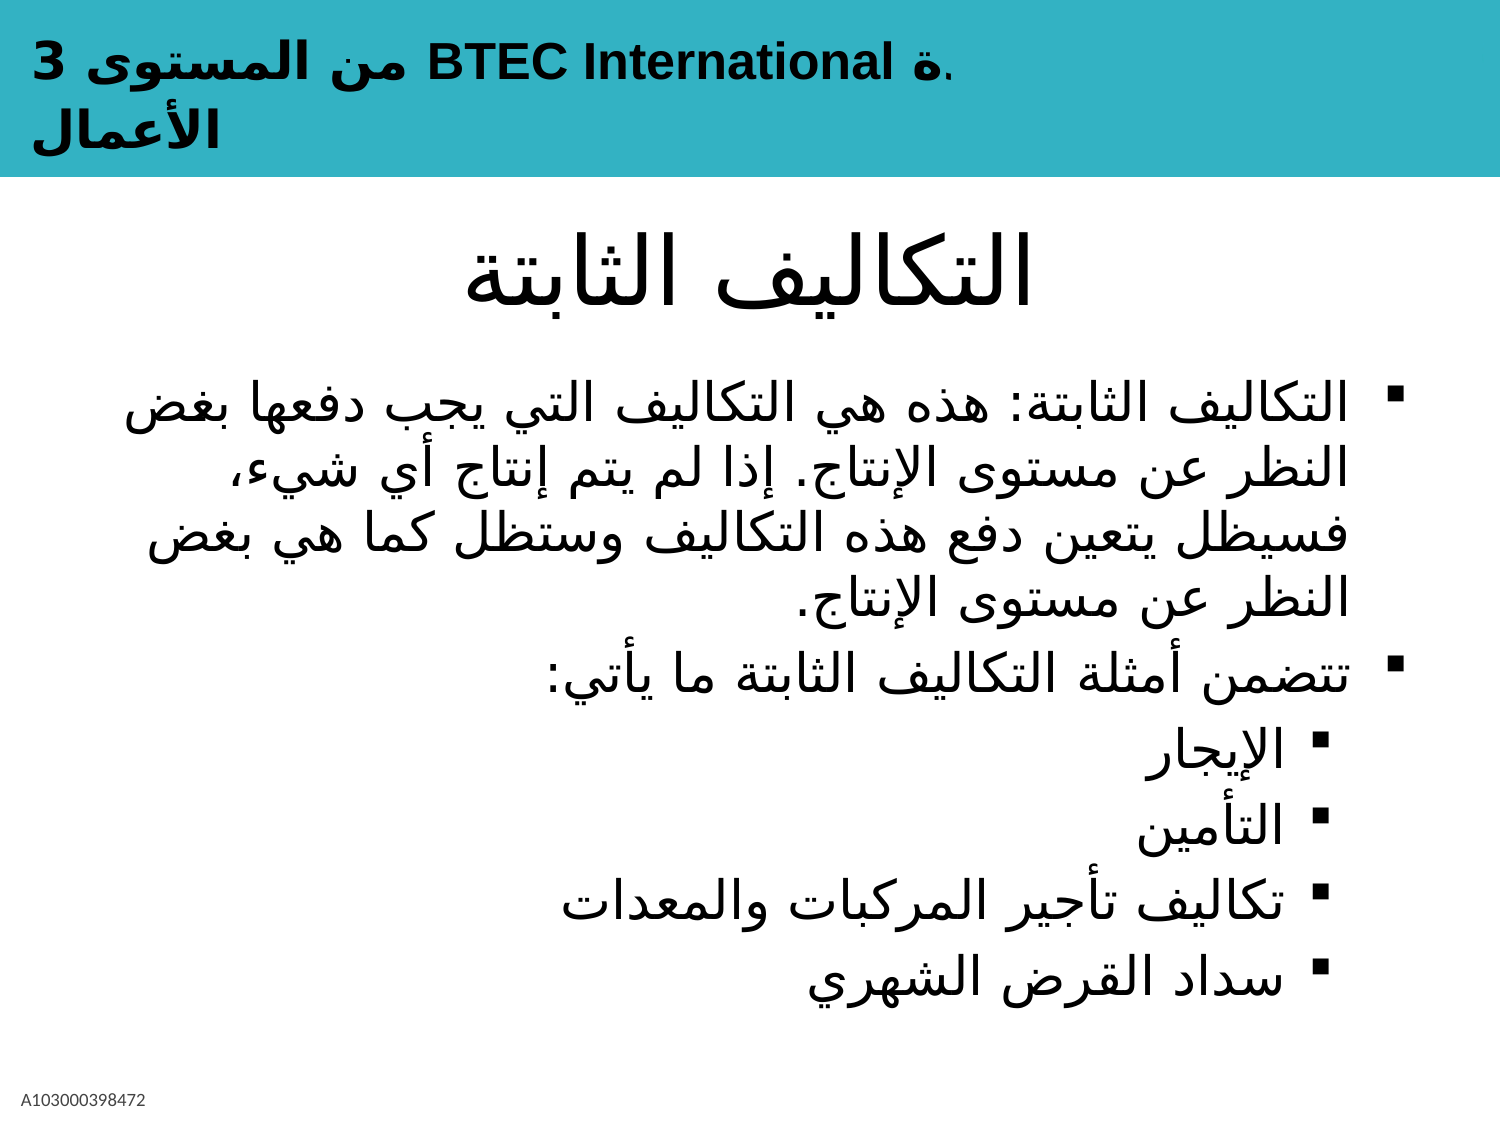

# التكاليف الثابتة
التكاليف الثابتة: هذه هي التكاليف التي يجب دفعها بغض النظر عن مستوى الإنتاج. إذا لم يتم إنتاج أي شيء، فسيظل يتعين دفع هذه التكاليف وستظل كما هي بغض النظر عن مستوى الإنتاج.
تتضمن أمثلة التكاليف الثابتة ما يأتي:
الإيجار
التأمين
تكاليف تأجير المركبات والمعدات
سداد القرض الشهري

A103000398472